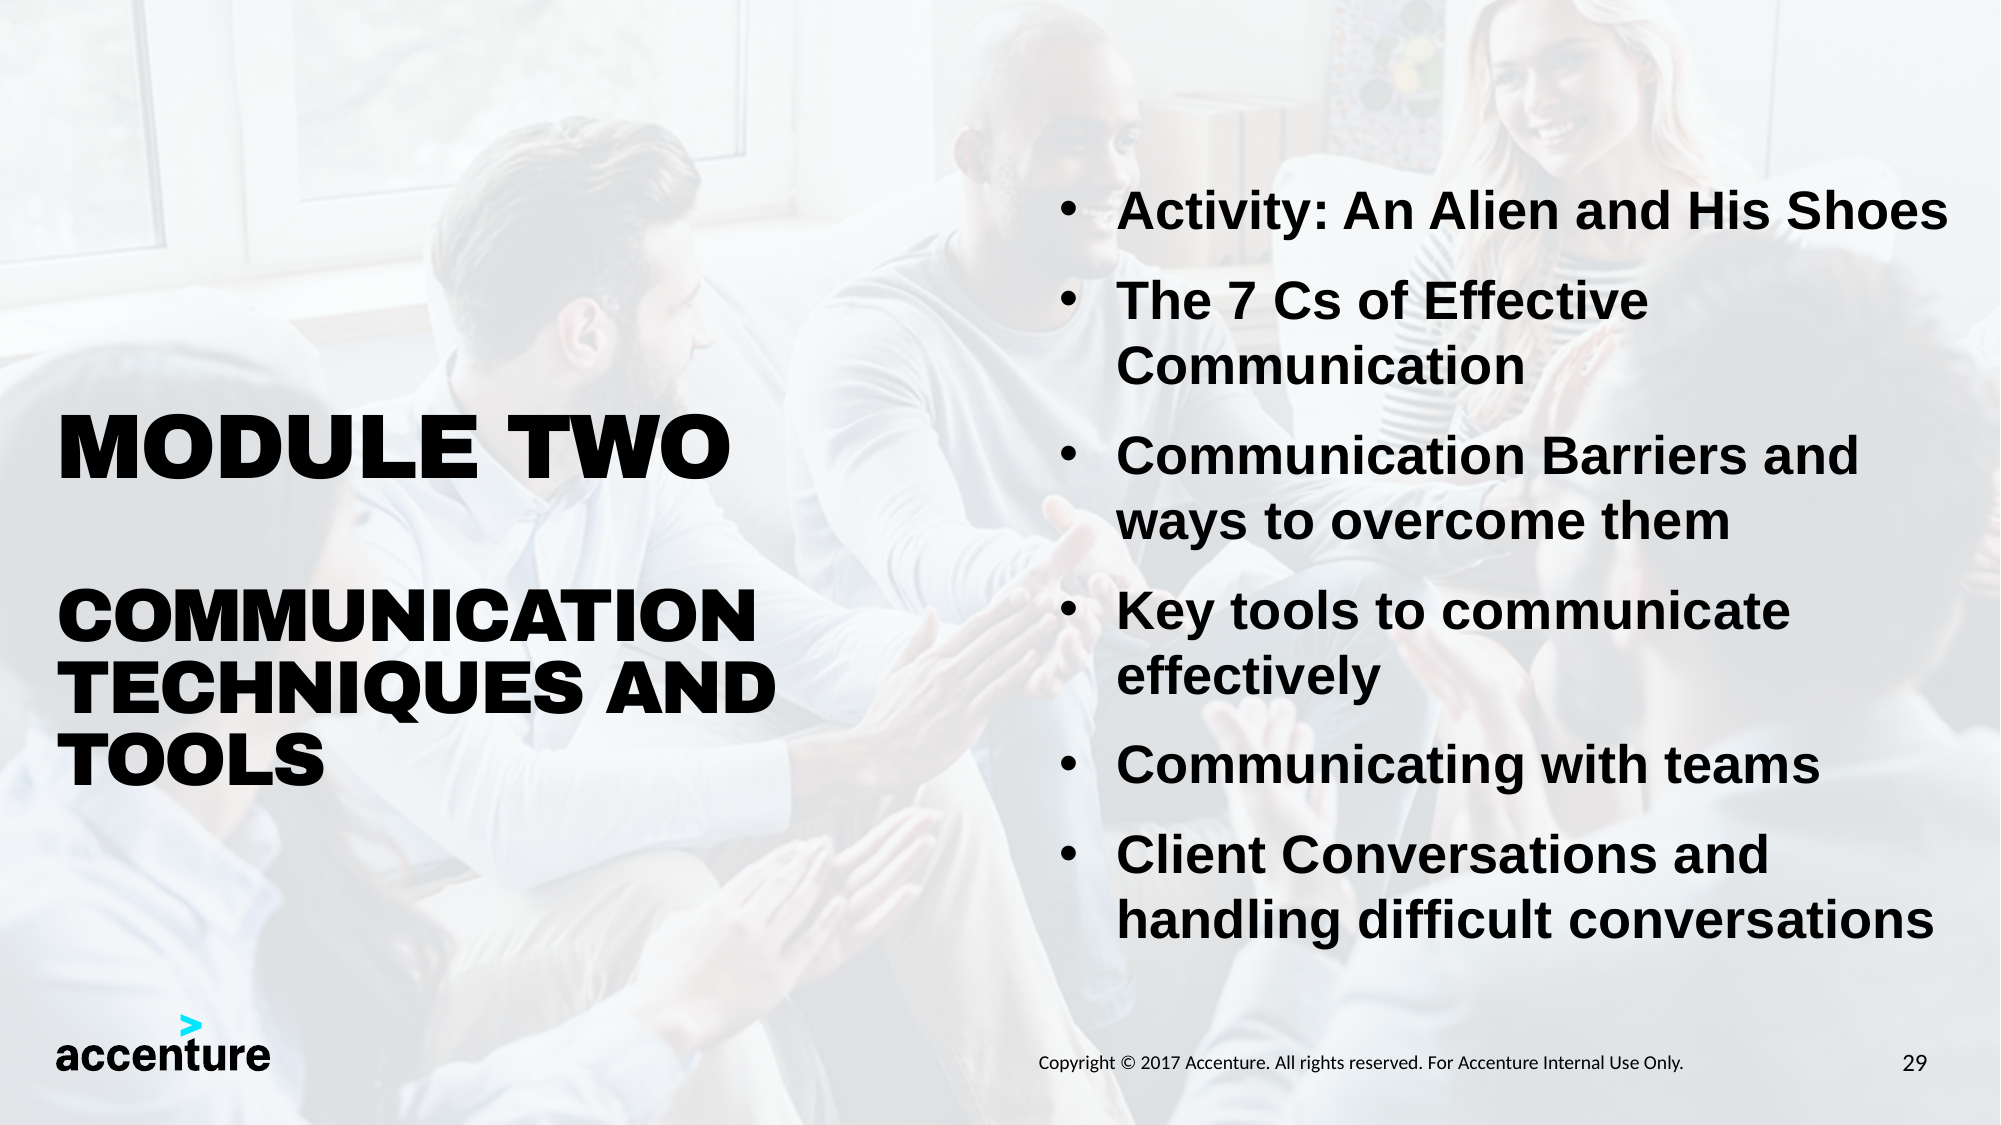

Activity: An Alien and His Shoes
The 7 Cs of Effective Communication
Communication Barriers and ways to overcome them
Key tools to communicate effectively
Communicating with teams
Client Conversations and handling difficult conversations
MODULE Two
communication Techniques and tools
29